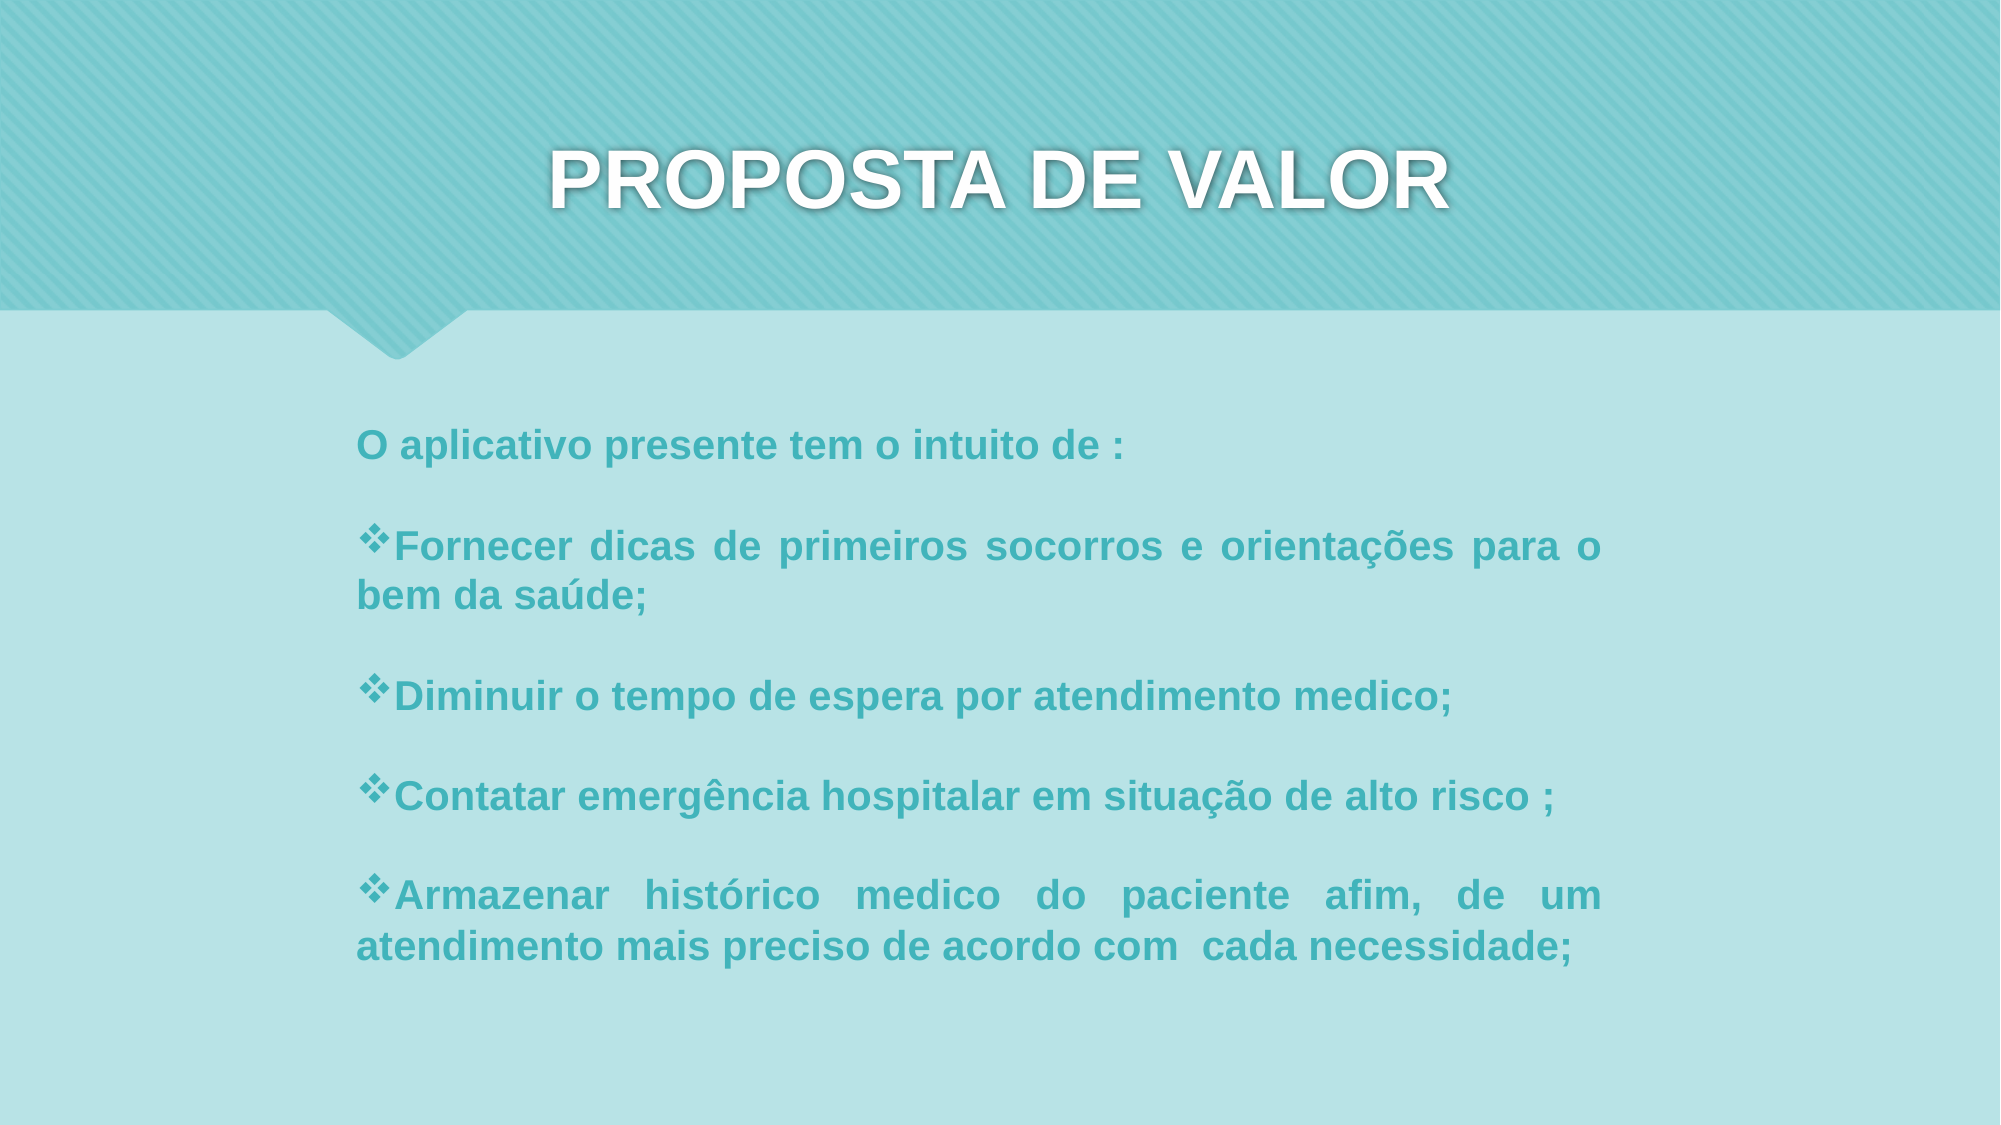

# PROPOSTA DE VALOR
O aplicativo presente tem o intuito de :

Fornecer dicas de primeiros socorros e orientações para o bem da saúde;

Diminuir o tempo de espera por atendimento medico;

Contatar emergência hospitalar em situação de alto risco ;

Armazenar histórico medico do paciente afim, de um atendimento mais preciso de acordo com  cada necessidade;